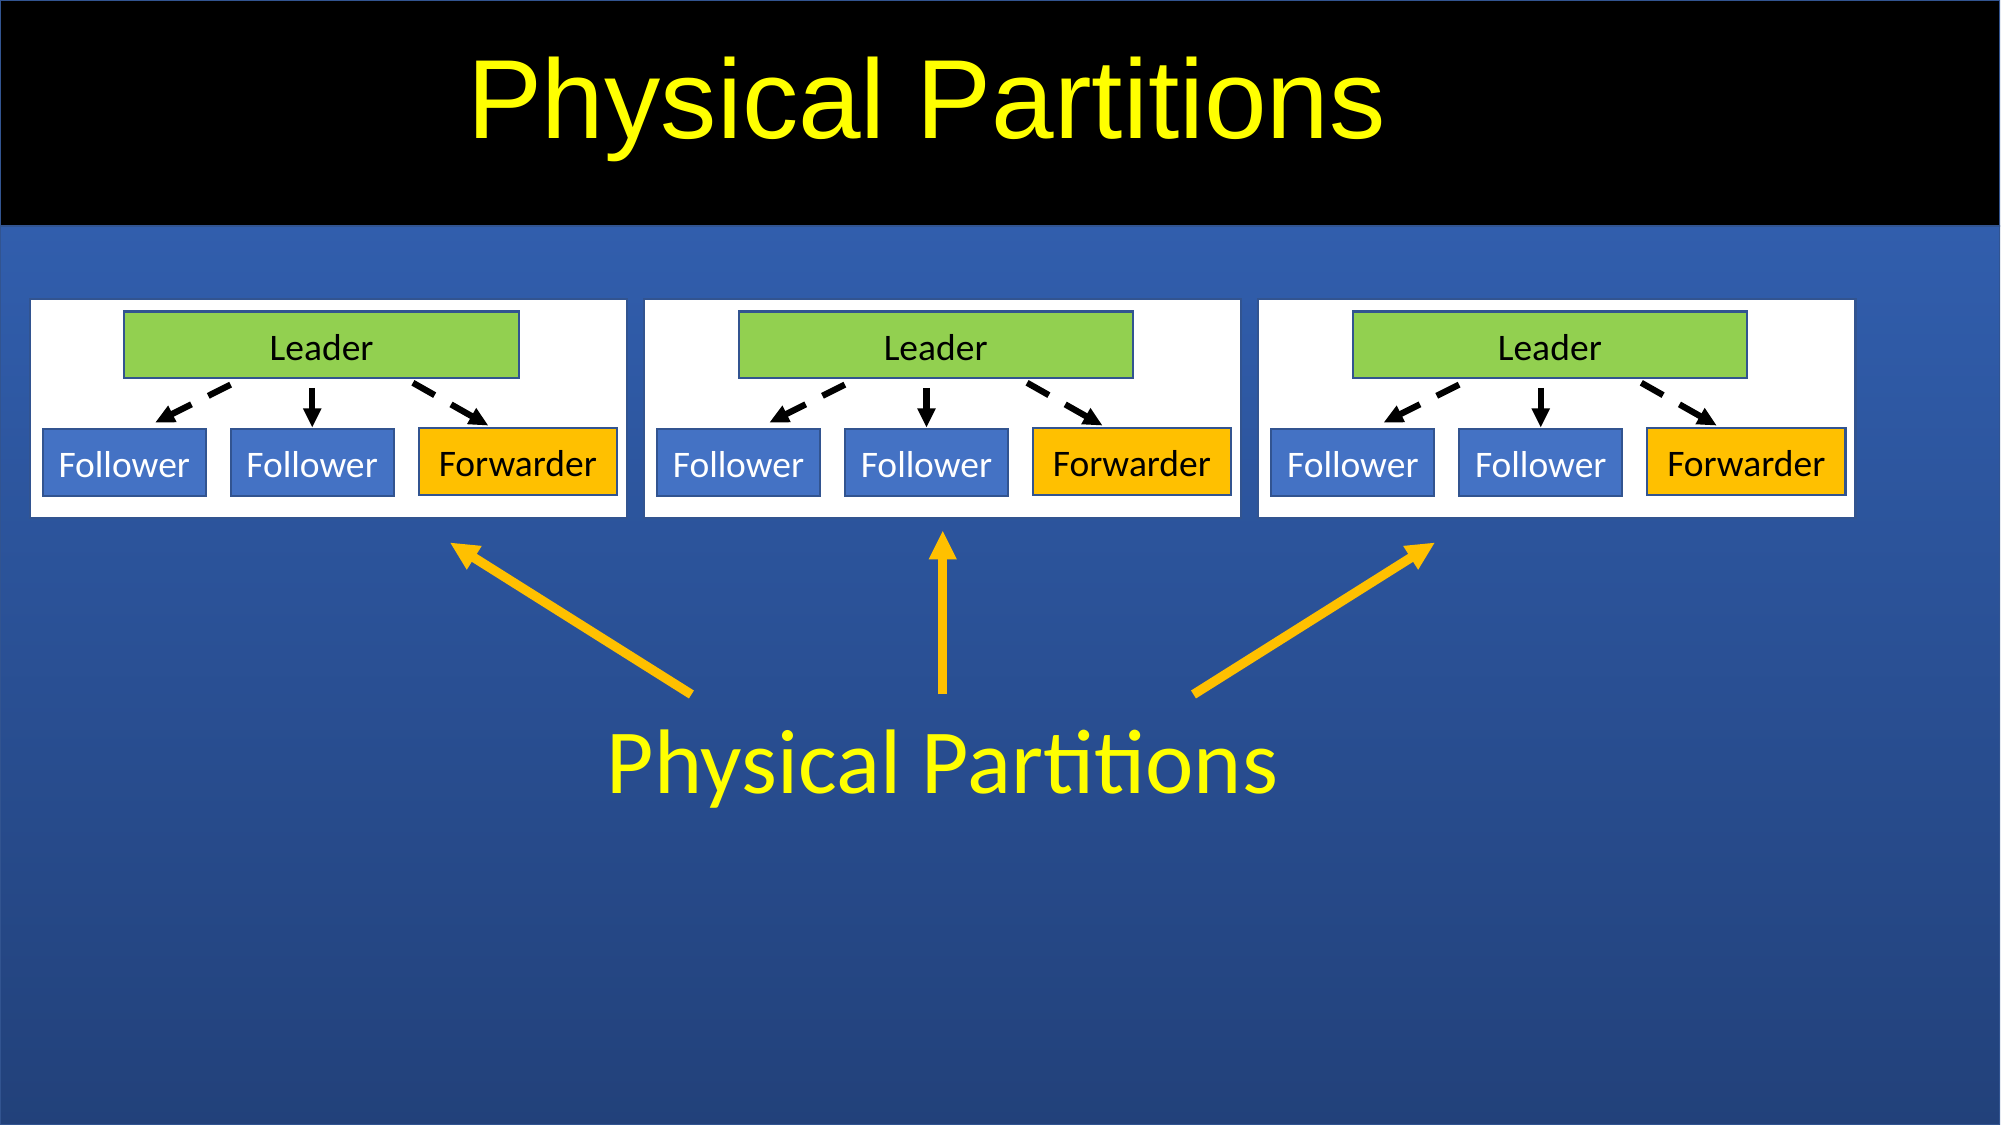

Physical Partitions

Leader
Forwarder
Follower
Follower

Leader
Forwarder
Follower
Follower

Leader
Forwarder
Follower
Follower
Physical Partitions